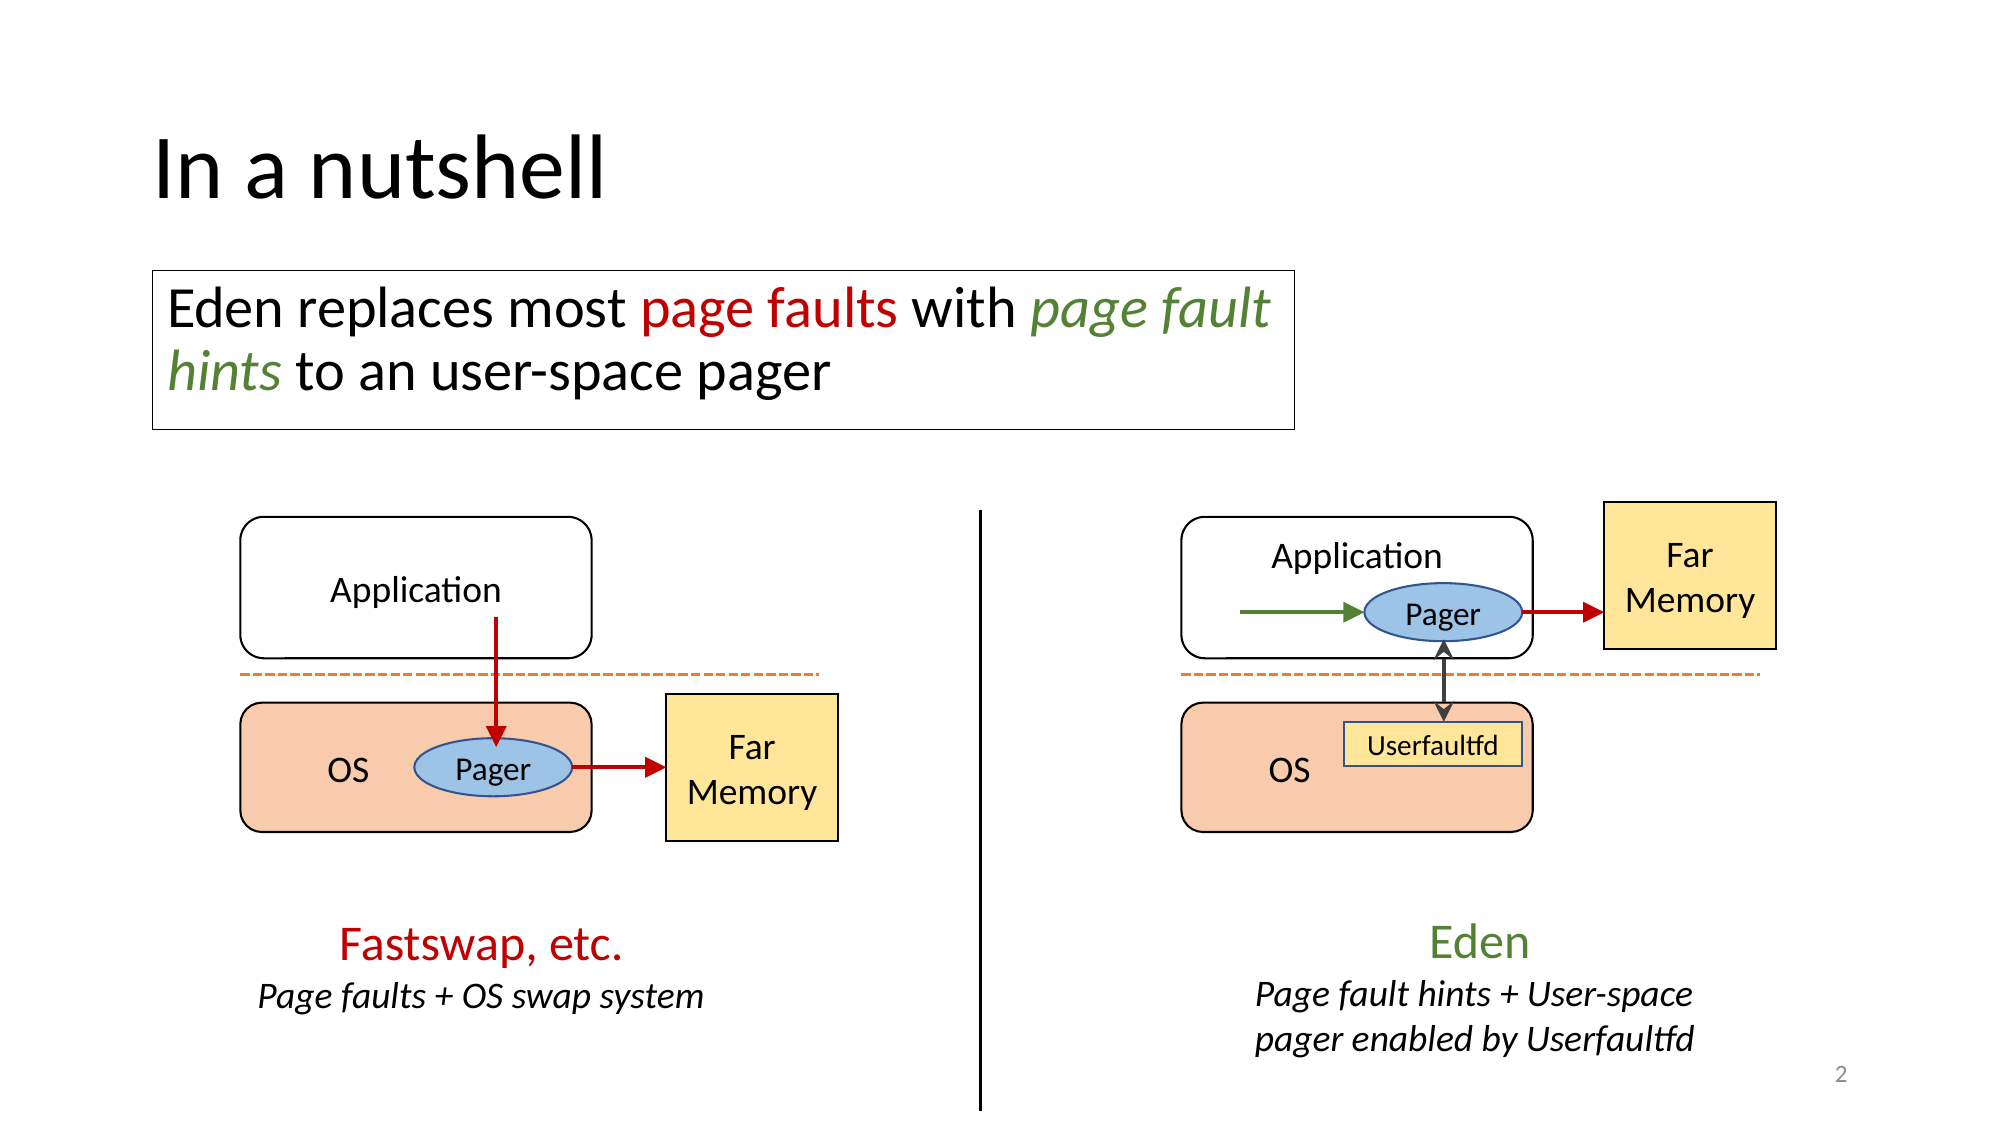

# In a nutshell
Eden replaces most page faults with page fault hints to an user-space pager
Far Memory
Application
Application
Pager
Far Memory
OS
OS
Userfaultfd
Pager
Eden
Page fault hints + User-space pager enabled by Userfaultfd
Fastswap, etc.
Page faults + OS swap system
2